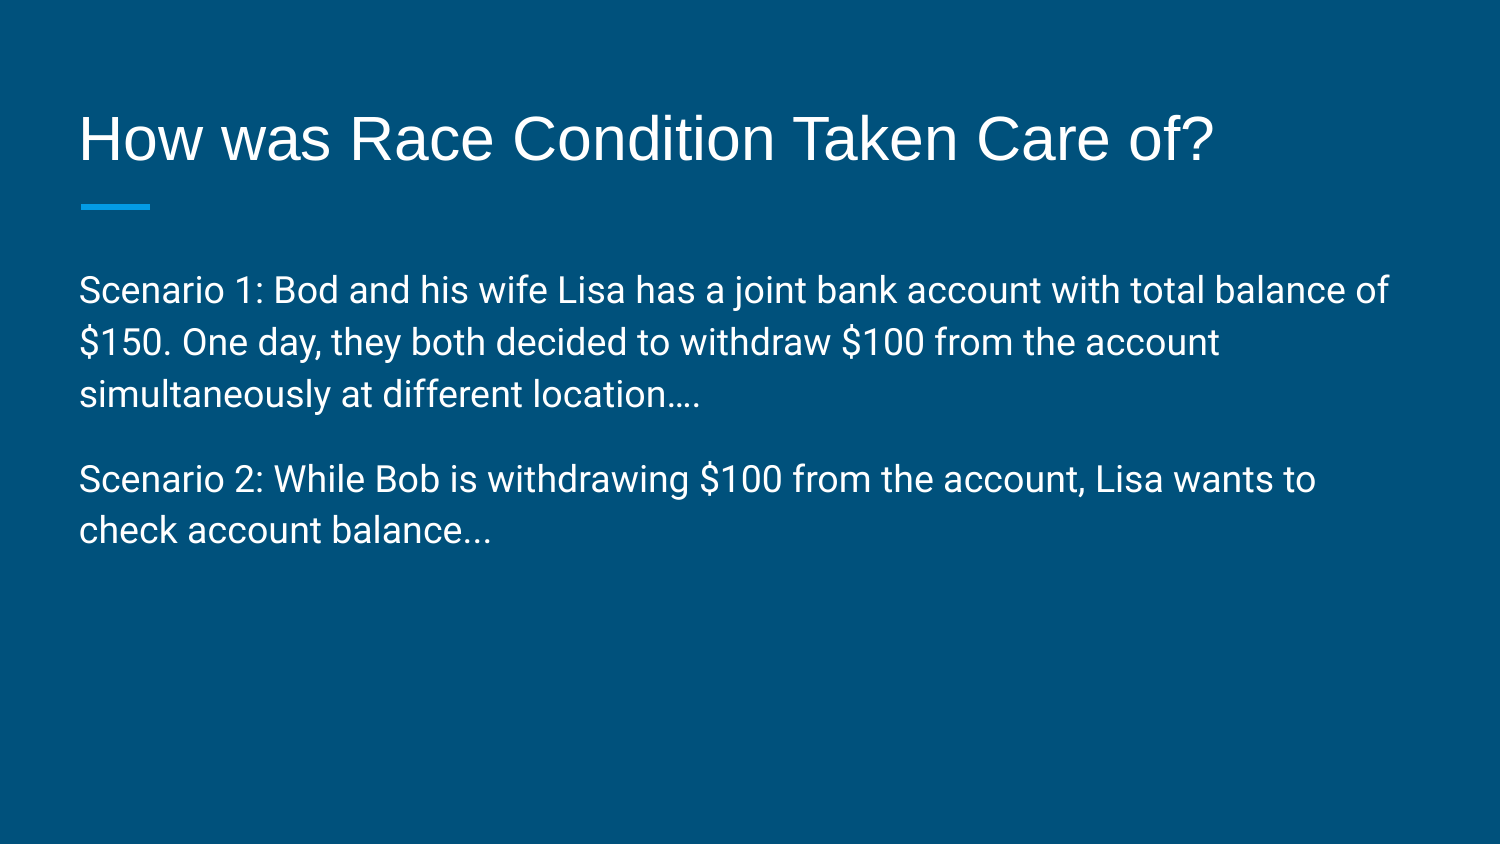

# How was Race Condition Taken Care of?
Scenario 1: Bod and his wife Lisa has a joint bank account with total balance of $150. One day, they both decided to withdraw $100 from the account simultaneously at different location….
Scenario 2: While Bob is withdrawing $100 from the account, Lisa wants to check account balance...